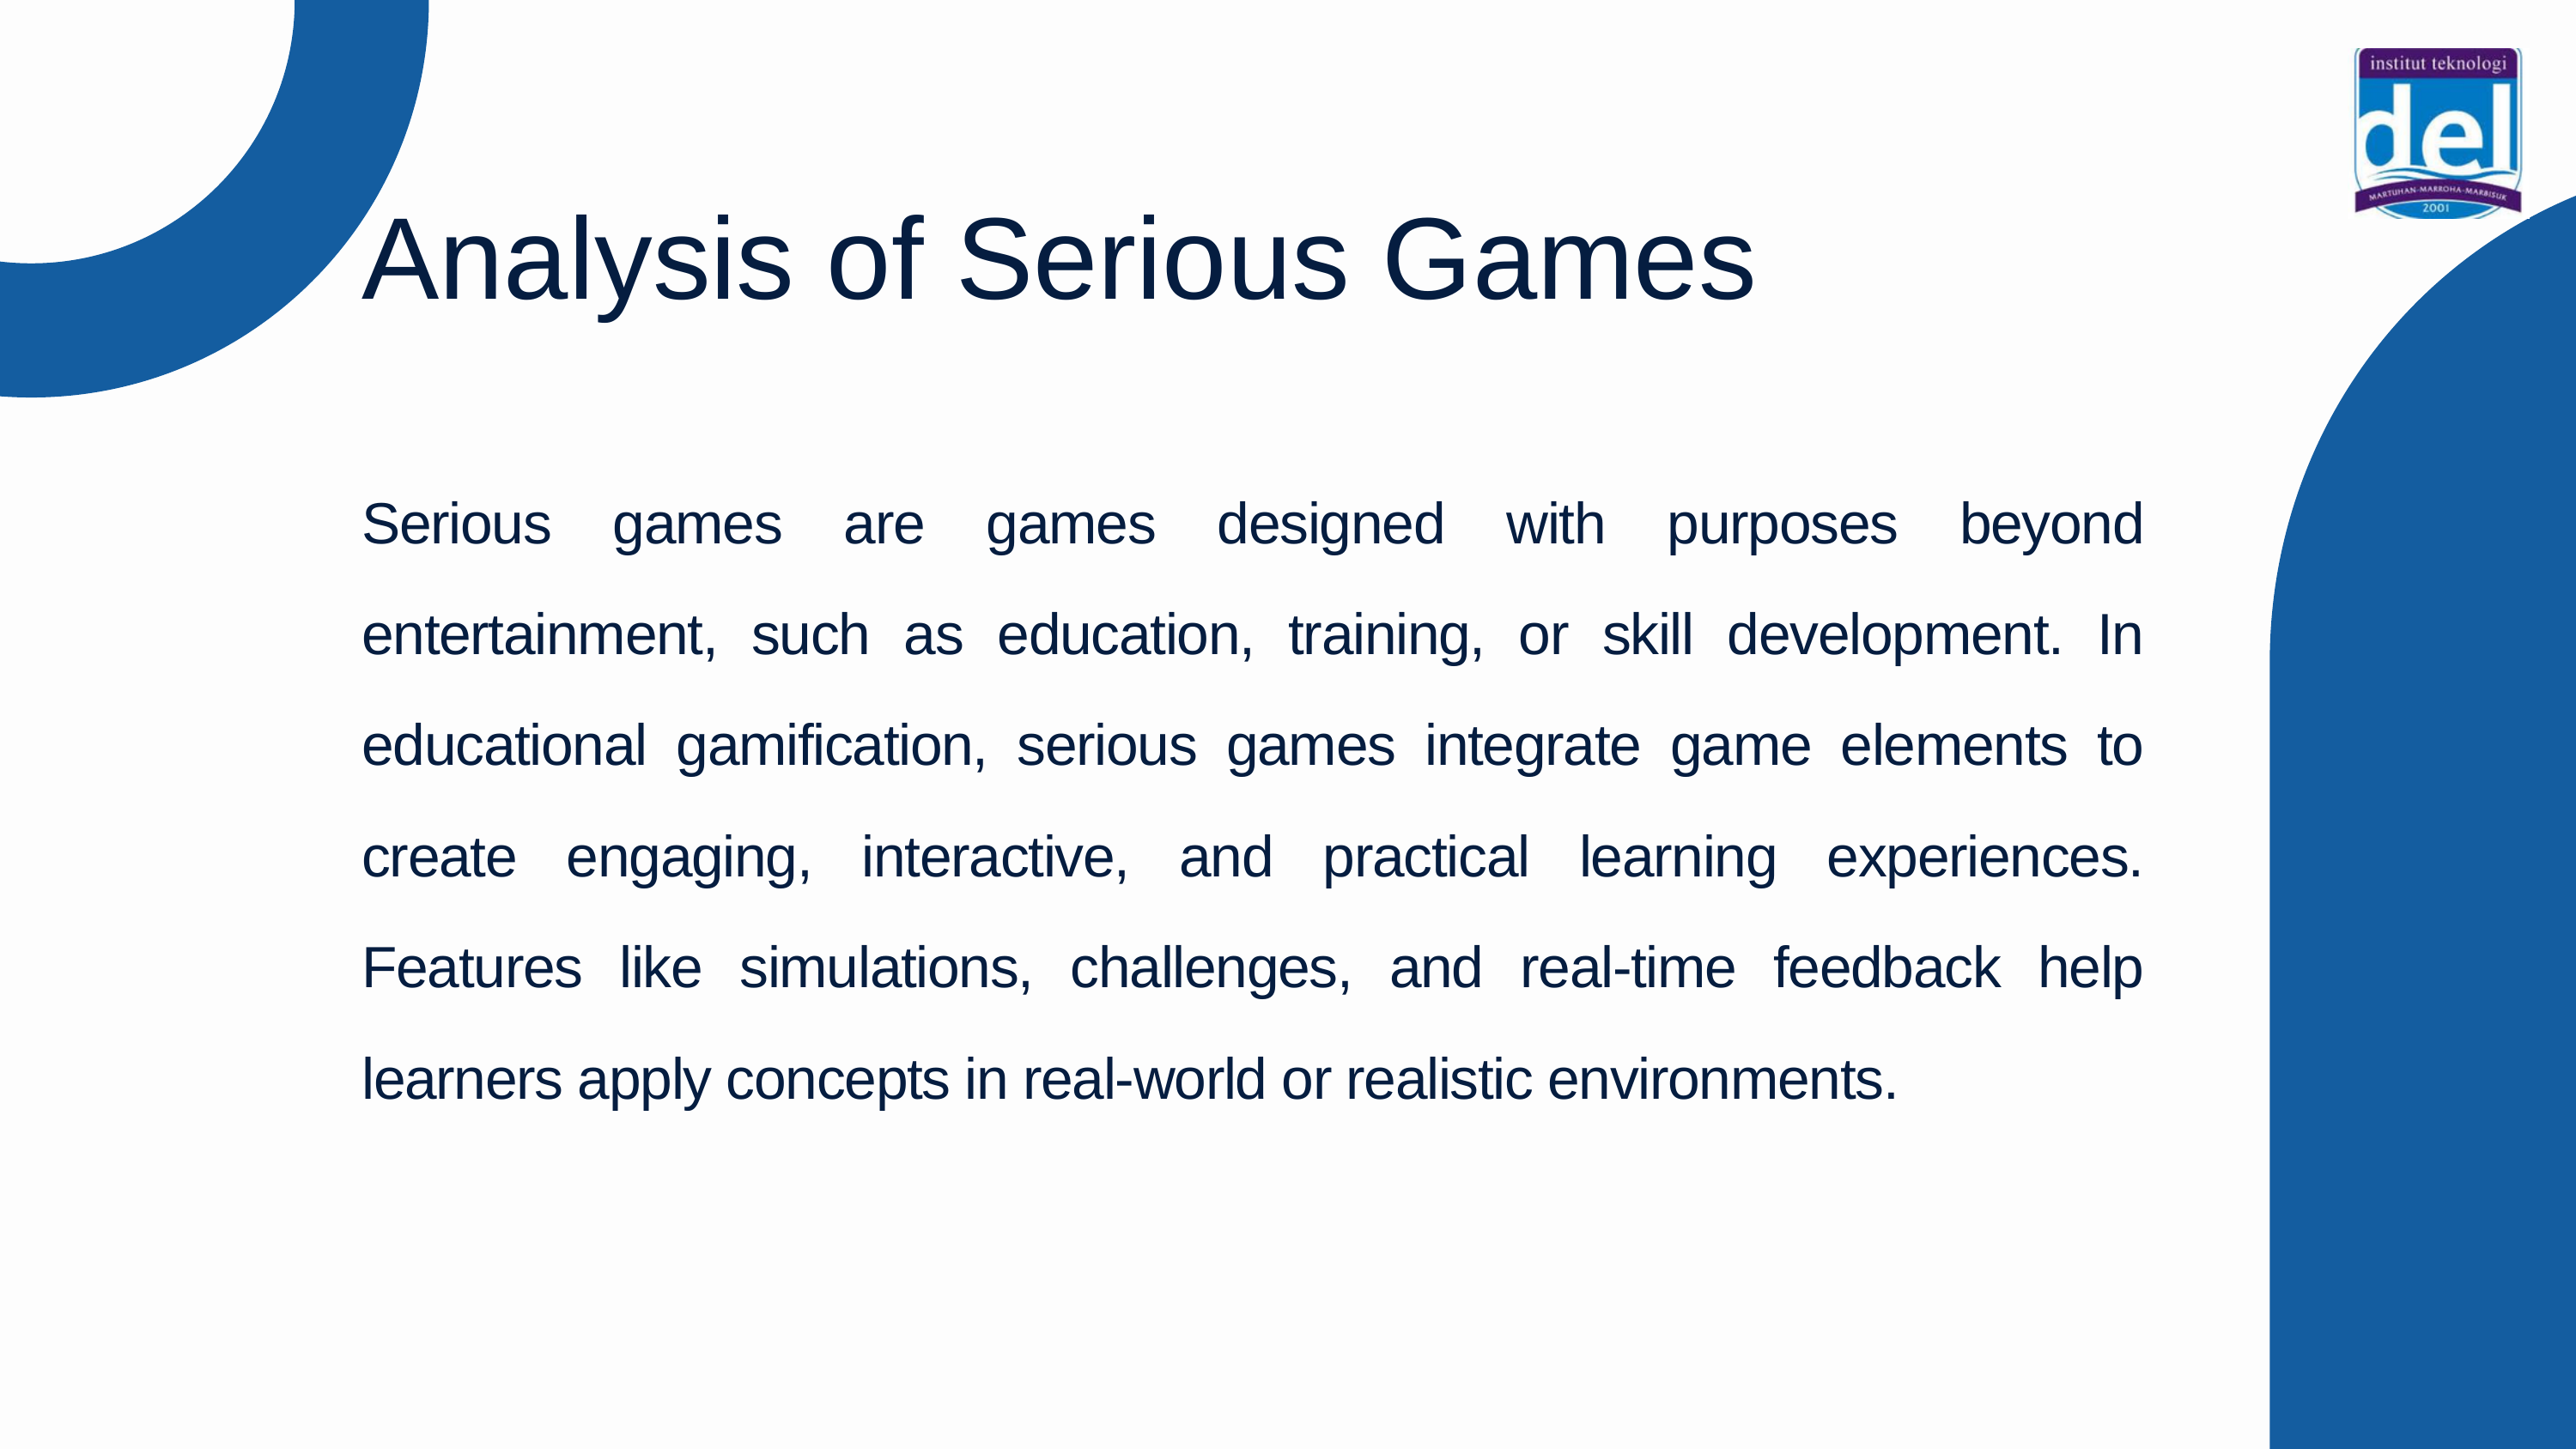

Analysis of Serious Games
Serious games are games designed with purposes beyond entertainment, such as education, training, or skill development. In educational gamification, serious games integrate game elements to create engaging, interactive, and practical learning experiences. Features like simulations, challenges, and real-time feedback help learners apply concepts in real-world or realistic environments.